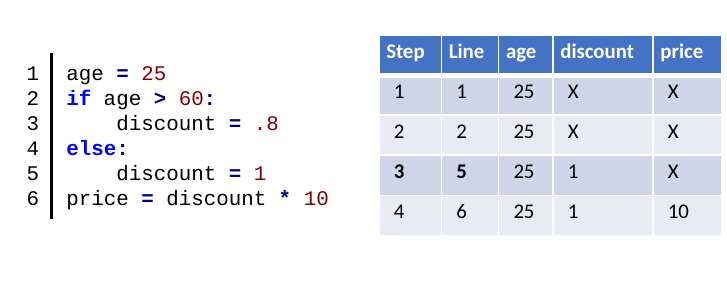

| Step | Line | age | discount | price |
| --- | --- | --- | --- | --- |
| 1 | 1 | 25 | X | X |
| 2 | 2 | 25 | X | X |
| 3 | 5 | 25 | 1 | X |
| 4 | 6 | 25 | 1 | 10 |
1
2
3
4
5
6
age = 25
if age > 60:
    discount = .8
else:
    discount = 1
price = discount * 10